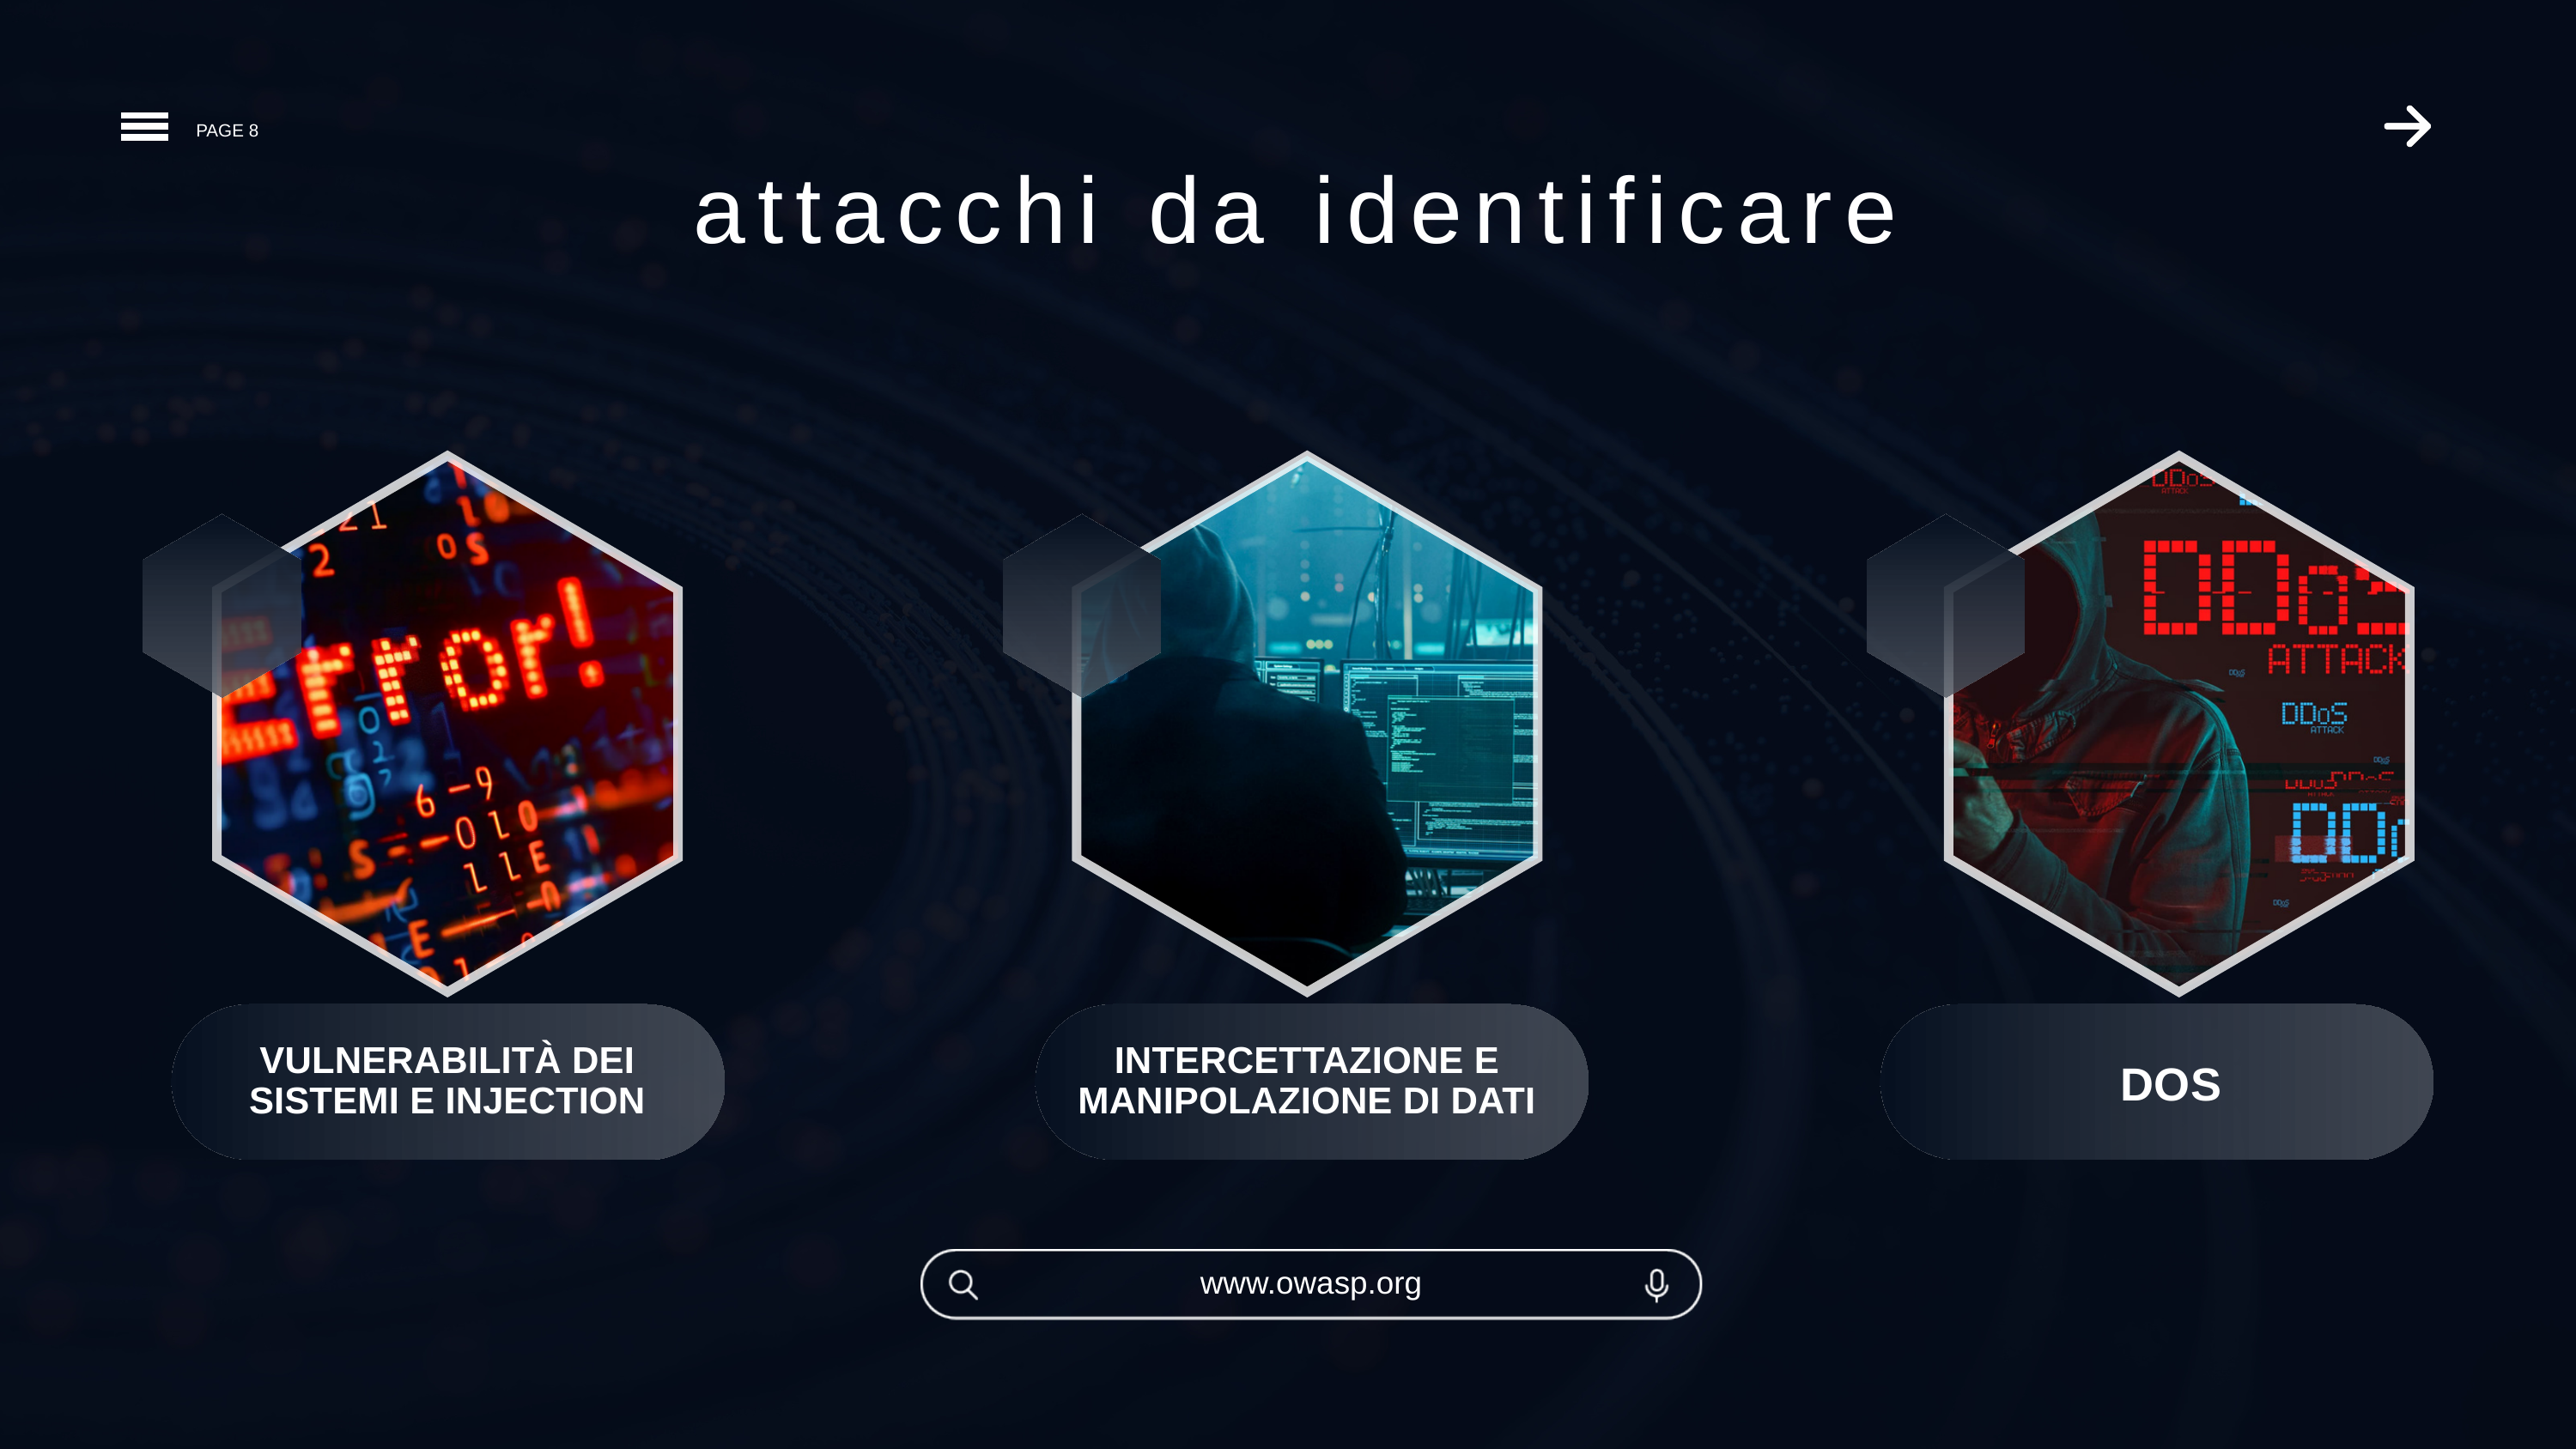

PAGE 8
attacchi da identificare

VULNERABILITÀ DEI SISTEMI E INJECTION

INTERCETTAZIONE E MANIPOLAZIONE DI DATI

DOS

www.owasp.org